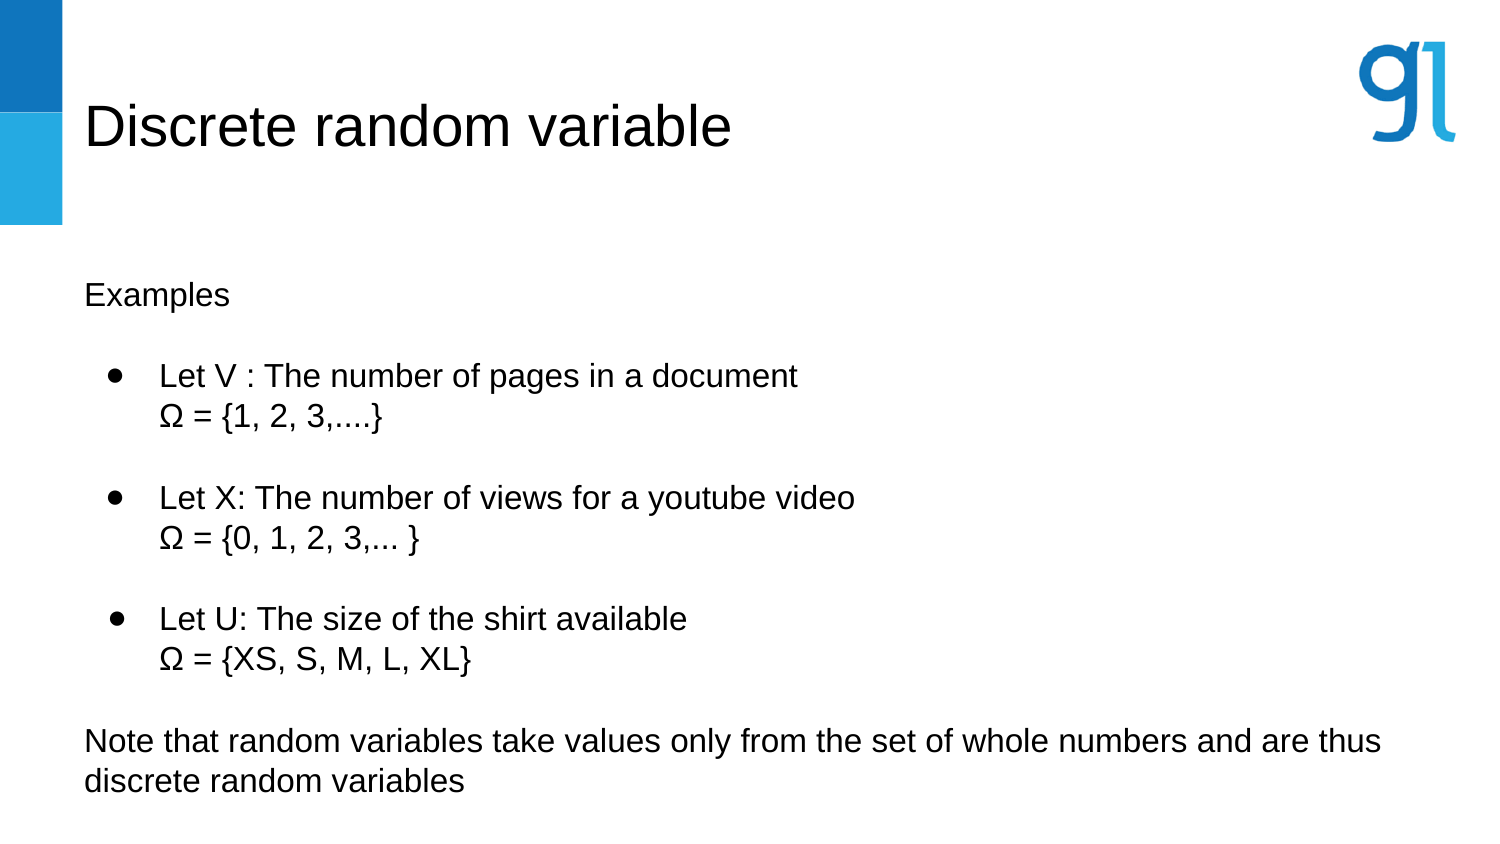

# Discrete random variable
Examples
Let V : The number of pages in a document
Ω = {1, 2, 3,....}
Let X: The number of views for a youtube video
Ω = {0, 1, 2, 3,... }
Let U: The size of the shirt available
Ω = {XS, S, M, L, XL}
Note that random variables take values only from the set of whole numbers and are thus discrete random variables